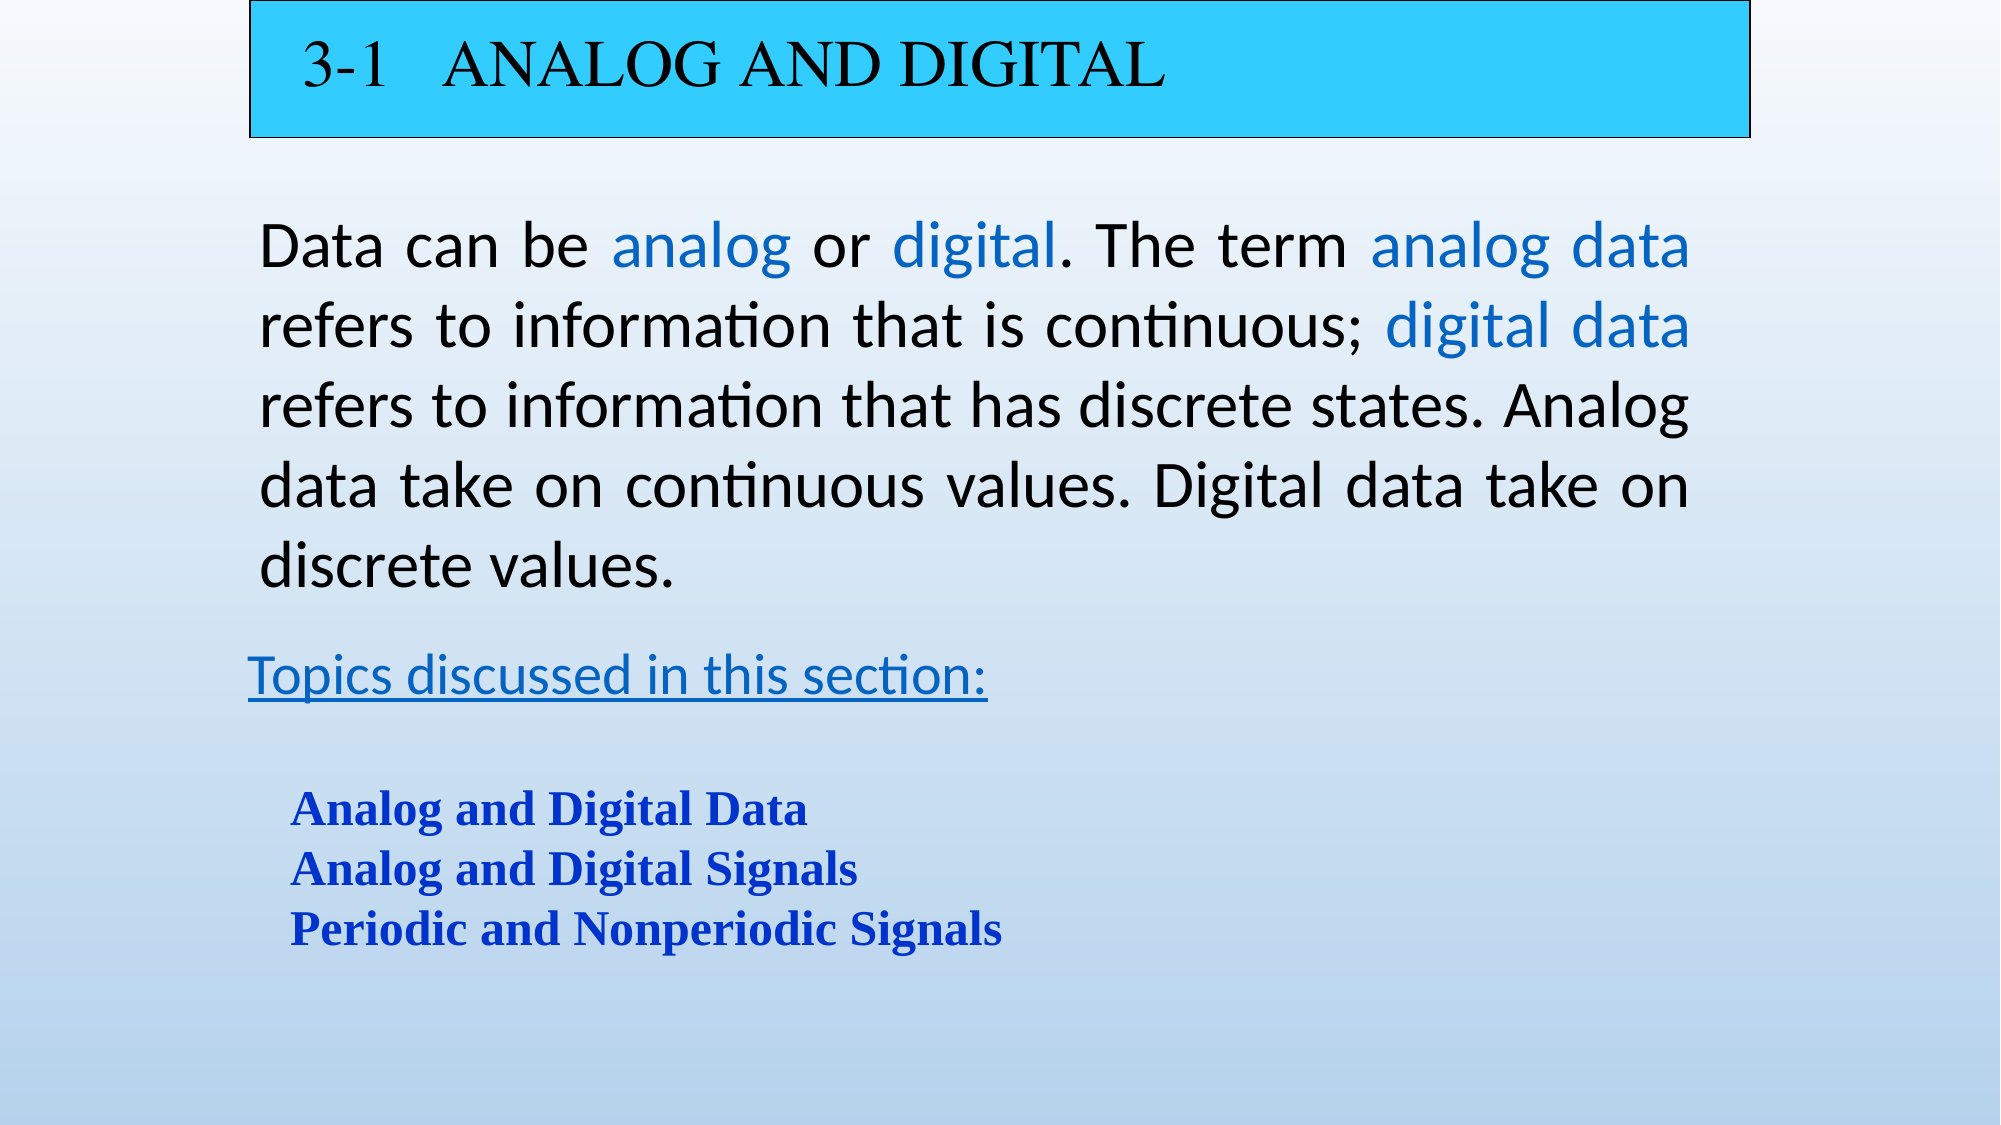

3-1   ANALOG AND DIGITAL
Data can be analog or digital. The term analog data refers to information that is continuous; digital data refers to information that has discrete states. Analog data take on continuous values. Digital data take on discrete values.
Topics discussed in this section:
Analog and Digital Data
Analog and Digital Signals
Periodic and Nonperiodic Signals